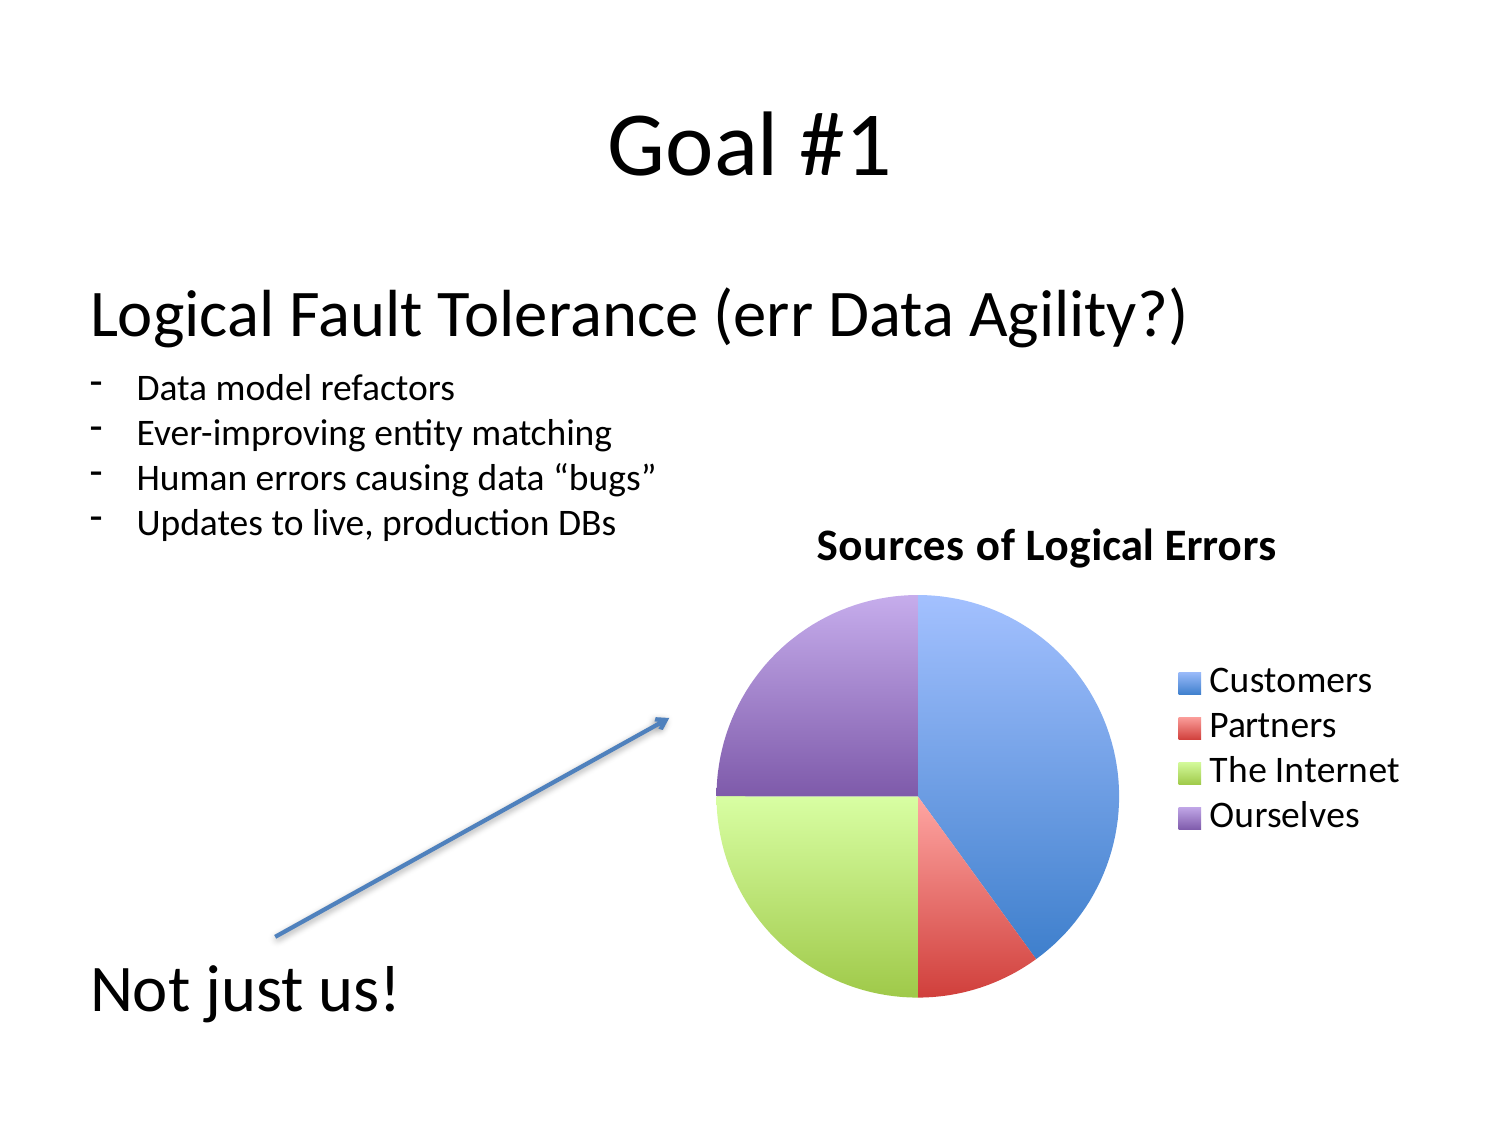

# Goal #1
Logical Fault Tolerance (err Data Agility?)
Data model refactors
Ever-improving entity matching
Human errors causing data “bugs”
Updates to live, production DBs

### Chart: Sources of Logical Errors

| Category | Sales |
|---|---|
| Customers | 40.0 |
| Partners | 10.0 |
| The Internet | 25.0 |
| Ourselves | 25.0 |
Not just us!